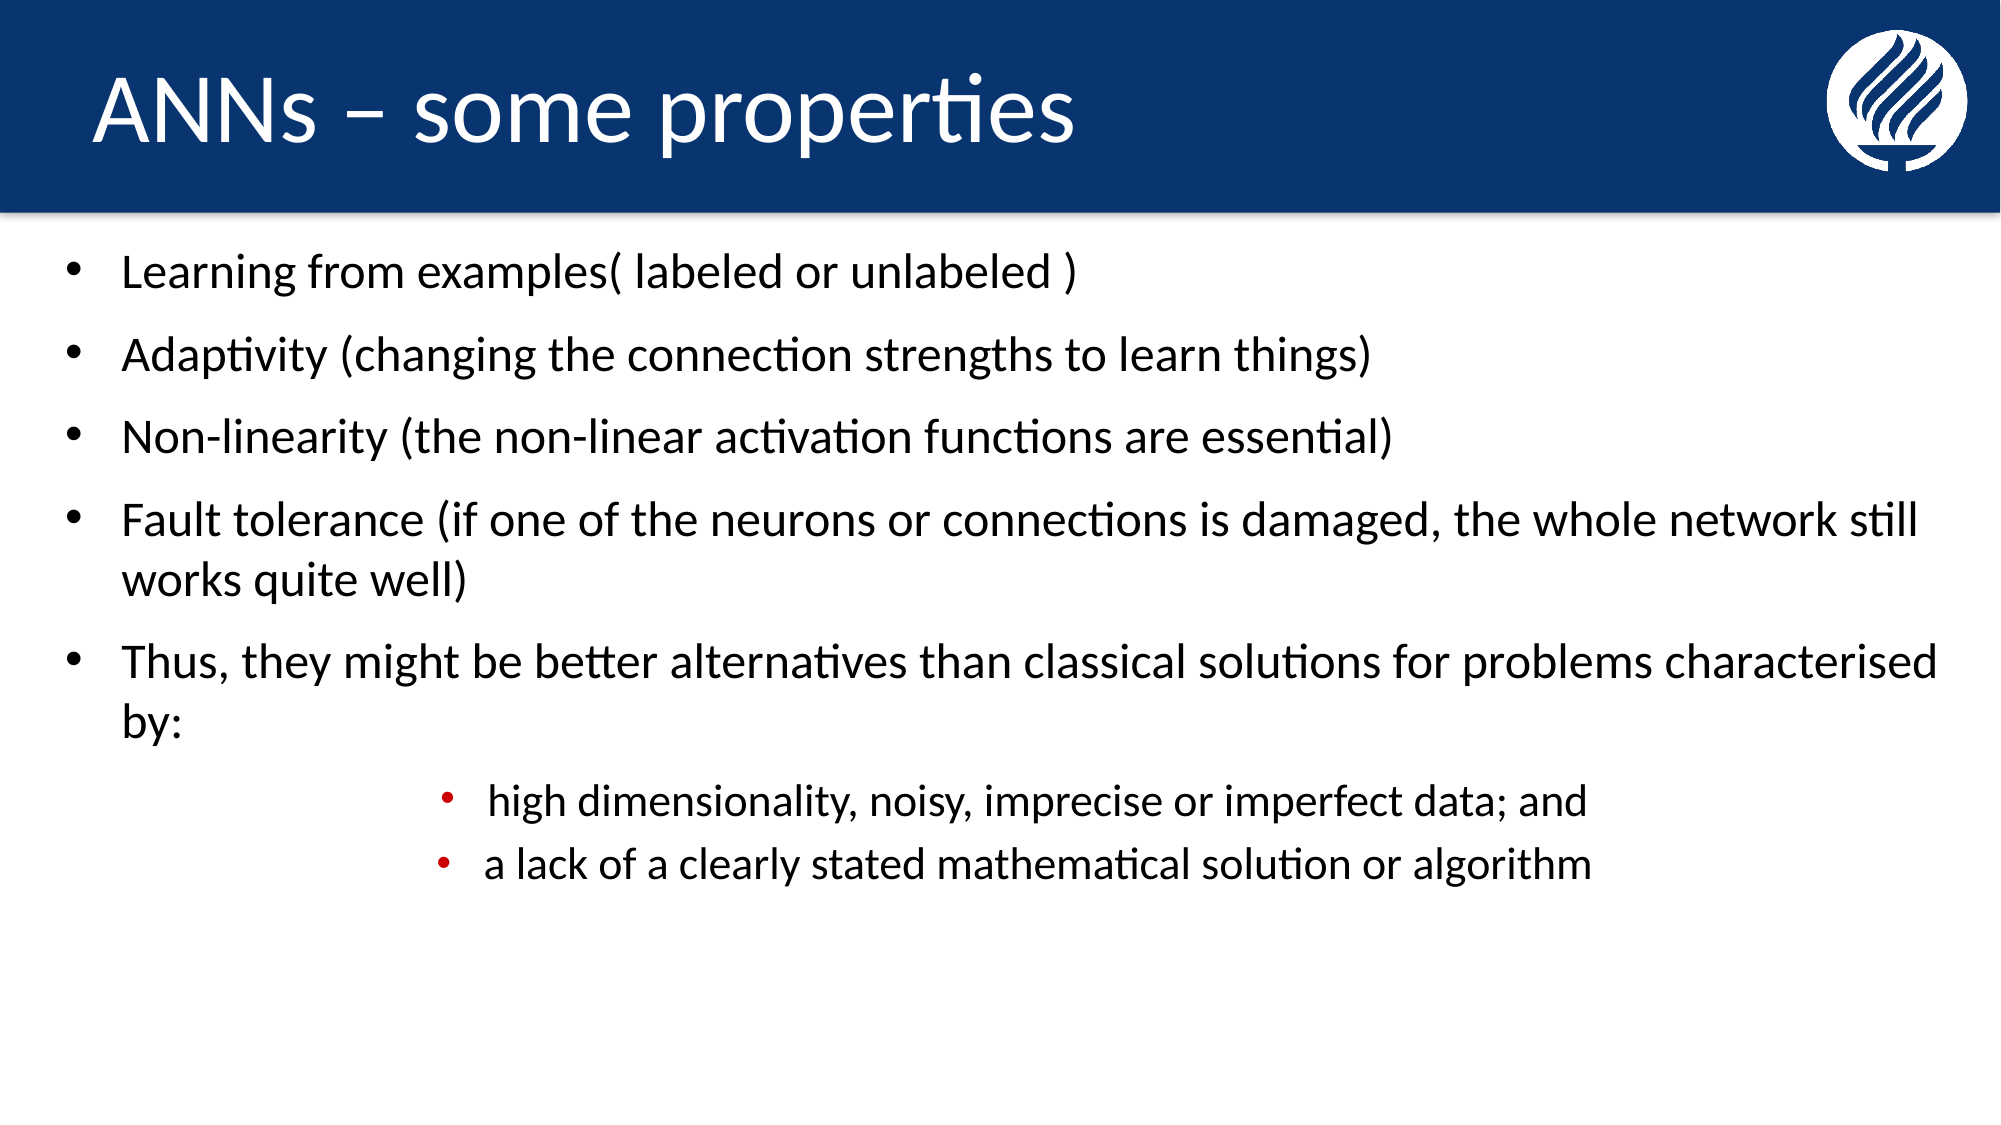

# ANNs – some properties
Learning from examples( labeled or unlabeled )
Adaptivity (changing the connection strengths to learn things)
Non-linearity (the non-linear activation functions are essential)
Fault tolerance (if one of the neurons or connections is damaged, the whole network still works quite well)
Thus, they might be better alternatives than classical solutions for problems characterised by:
high dimensionality, noisy, imprecise or imperfect data; and
a lack of a clearly stated mathematical solution or algorithm